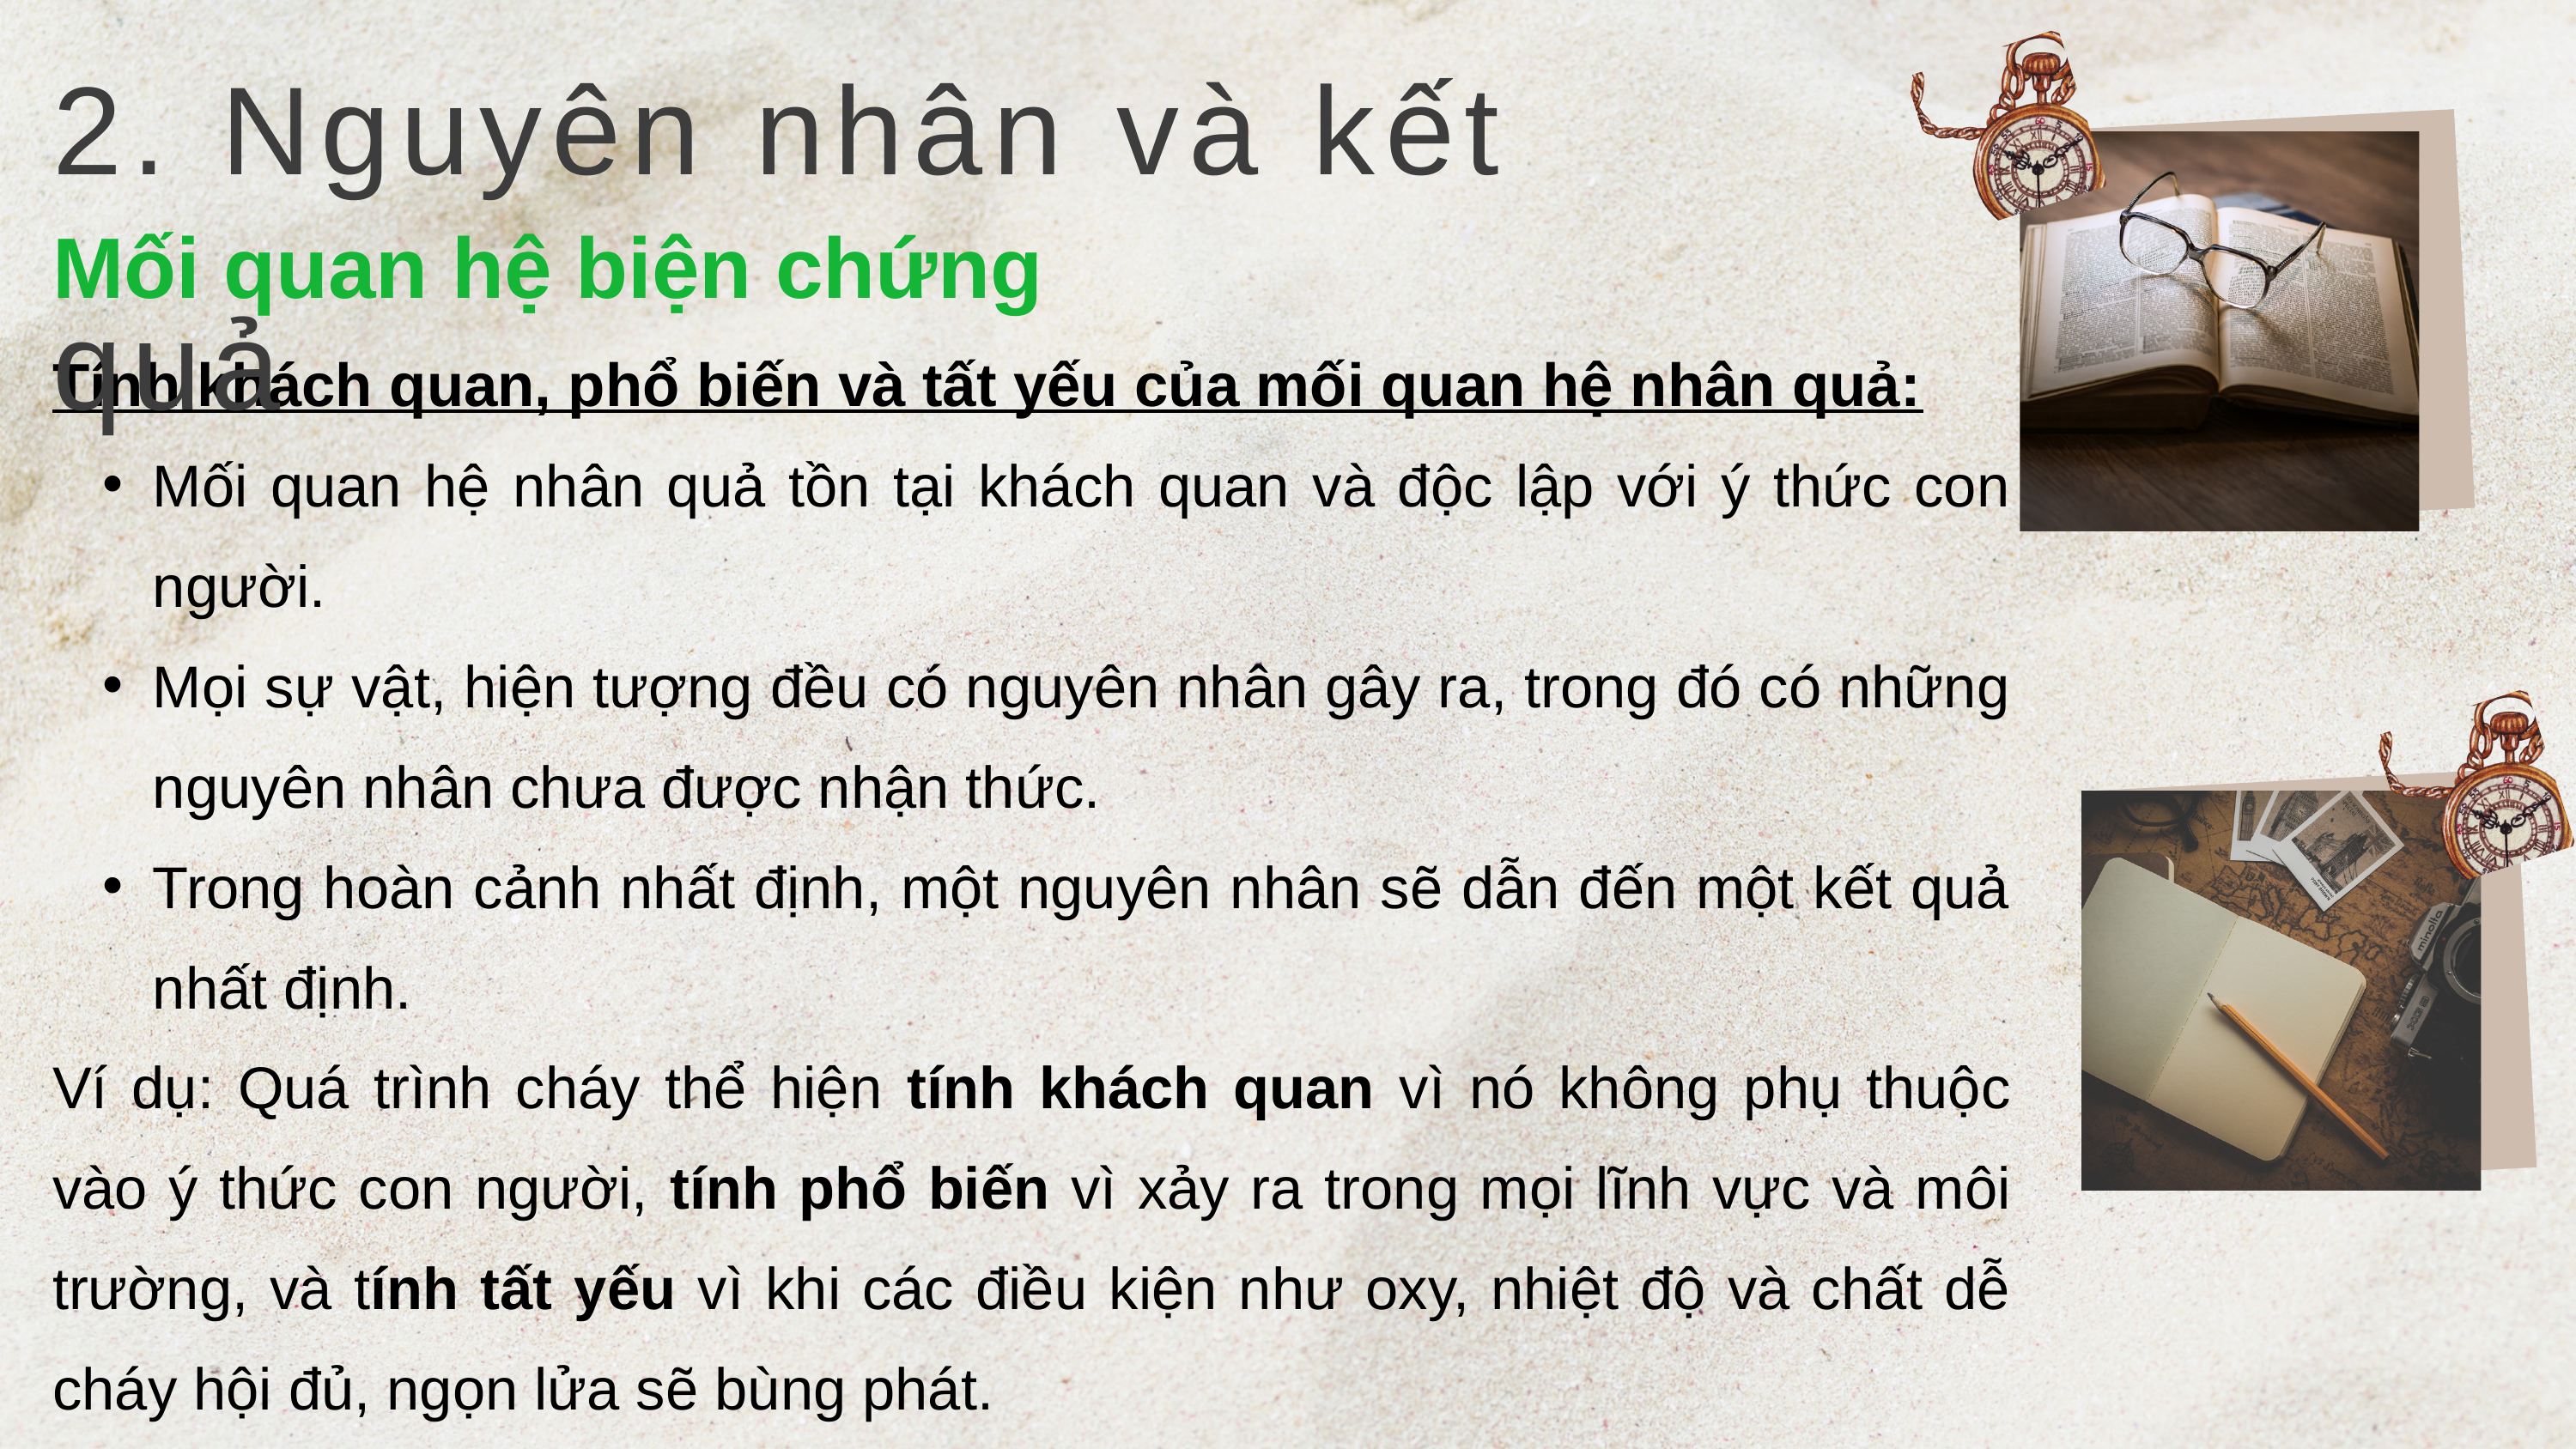

2. Nguyên nhân và kết quả

Mối quan hệ biện chứng
Tính khách quan, phổ biến và tất yếu của mối quan hệ nhân quả:
Mối quan hệ nhân quả tồn tại khách quan và độc lập với ý thức con người.
Mọi sự vật, hiện tượng đều có nguyên nhân gây ra, trong đó có những nguyên nhân chưa được nhận thức.
Trong hoàn cảnh nhất định, một nguyên nhân sẽ dẫn đến một kết quả nhất định.
Ví dụ: Quá trình cháy thể hiện tính khách quan vì nó không phụ thuộc vào ý thức con người, tính phổ biến vì xảy ra trong mọi lĩnh vực và môi trường, và tính tất yếu vì khi các điều kiện như oxy, nhiệt độ và chất dễ cháy hội đủ, ngọn lửa sẽ bùng phát.